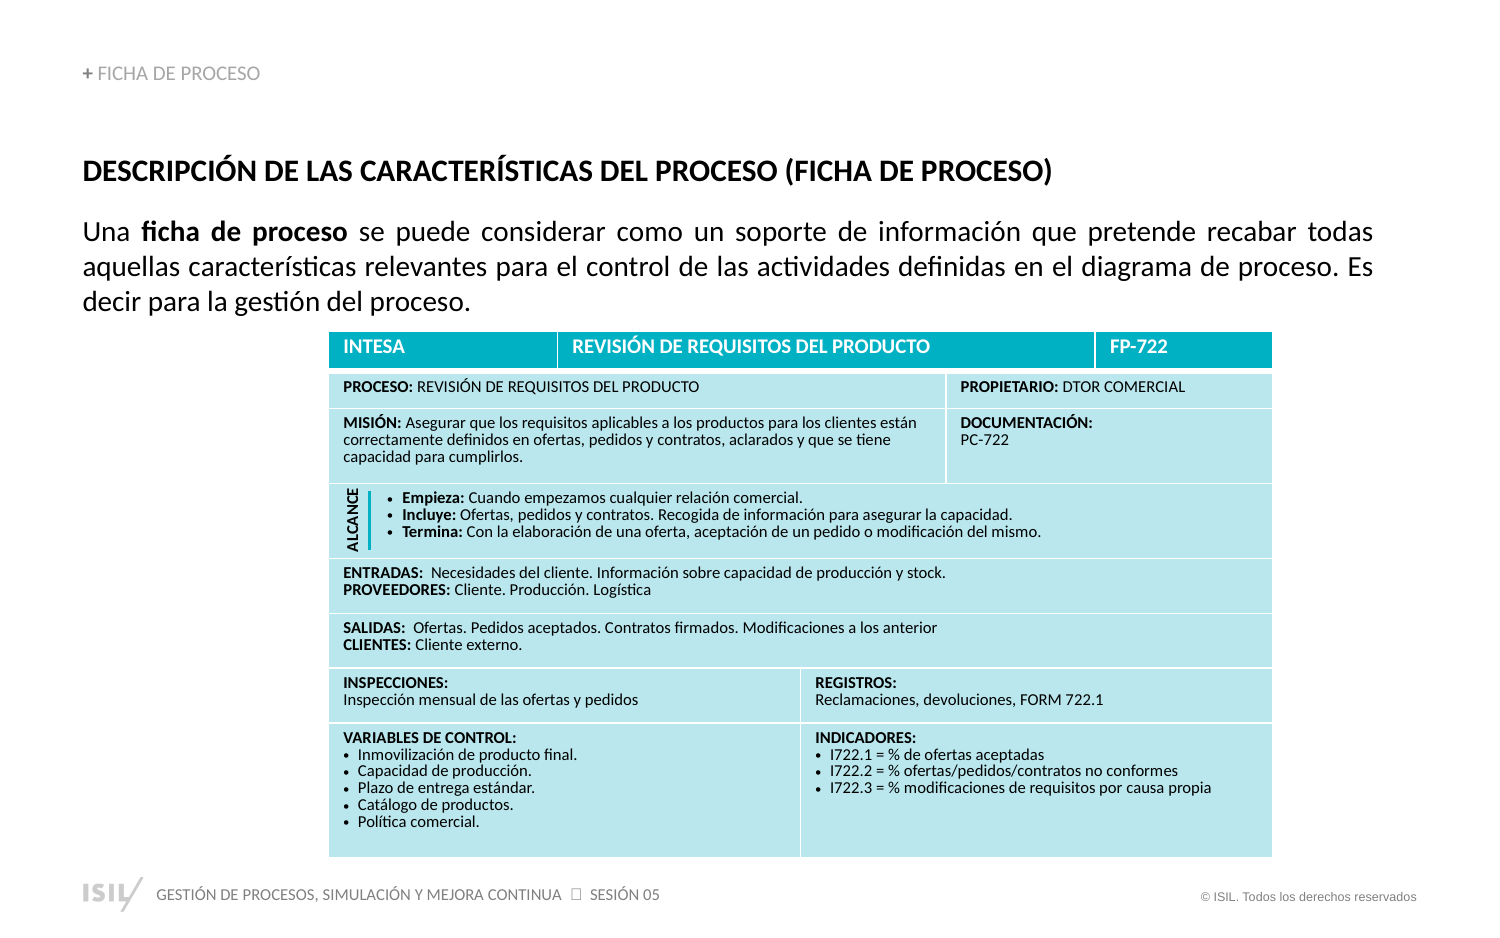

+ FICHA DE PROCESO
DESCRIPCIÓN DE LAS CARACTERÍSTICAS DEL PROCESO (FICHA DE PROCESO)
Una ficha de proceso se puede considerar como un soporte de información que pretende recabar todas aquellas características relevantes para el control de las actividades definidas en el diagrama de proceso. Es decir para la gestión del proceso.
| INTESA | REVISIÓN DE REQUISITOS DEL PRODUCTO | FP-722 |
| --- | --- | --- |
| PROCESO: REVISIÓN DE REQUISITOS DEL PRODUCTO |  | PROPIETARIO: DTOR COMERCIAL |
| --- | --- | --- |
| MISIÓN: Asegurar que los requisitos aplicables a los productos para los clientes están correctamente definidos en ofertas, pedidos y contratos, aclarados y que se tiene capacidad para cumplirlos. |  | DOCUMENTACIÓN: PC-722 |
| Empieza: Cuando empezamos cualquier relación comercial. Incluye: Ofertas, pedidos y contratos. Recogida de información para asegurar la capacidad. Termina: Con la elaboración de una oferta, aceptación de un pedido o modificación del mismo. |  |  |
| ENTRADAS: Necesidades del cliente. Información sobre capacidad de producción y stock. PROVEEDORES: Cliente. Producción. Logística |  |  |
| SALIDAS: Ofertas. Pedidos aceptados. Contratos firmados. Modificaciones a los anterior CLIENTES: Cliente externo. |  |  |
| INSPECCIONES: Inspección mensual de las ofertas y pedidos | REGISTROS: Reclamaciones, devoluciones, FORM 722.1 |  |
| VARIABLES DE CONTROL: Inmovilización de producto final. Capacidad de producción. Plazo de entrega estándar. Catálogo de productos. Política comercial. | INDICADORES: I722.1 = % de ofertas aceptadas I722.2 = % ofertas/pedidos/contratos no conformes I722.3 = % modificaciones de requisitos por causa propia |  |
ALCANCE